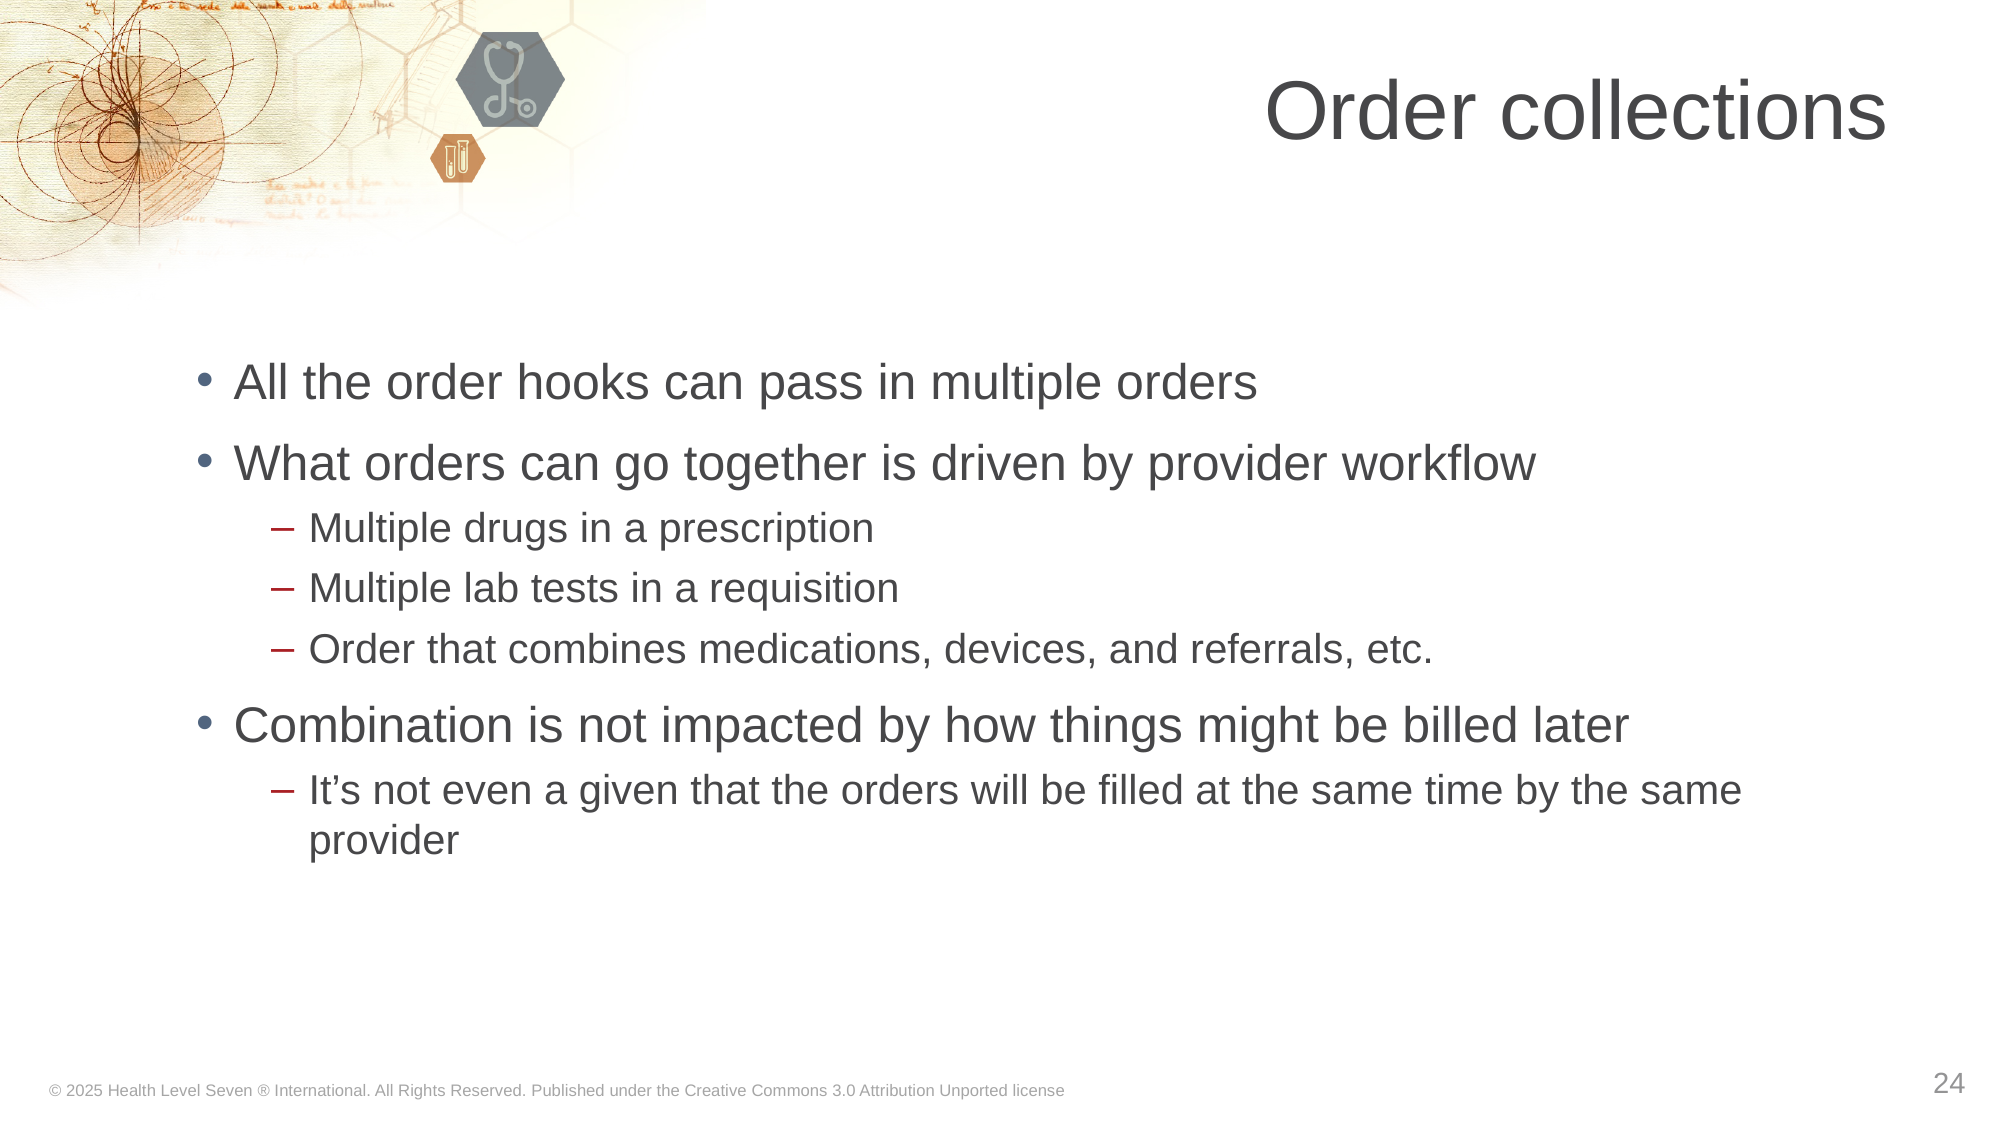

# Order collections
All the order hooks can pass in multiple orders
What orders can go together is driven by provider workflow
Multiple drugs in a prescription
Multiple lab tests in a requisition
Order that combines medications, devices, and referrals, etc.
Combination is not impacted by how things might be billed later
It’s not even a given that the orders will be filled at the same time by the same provider
24